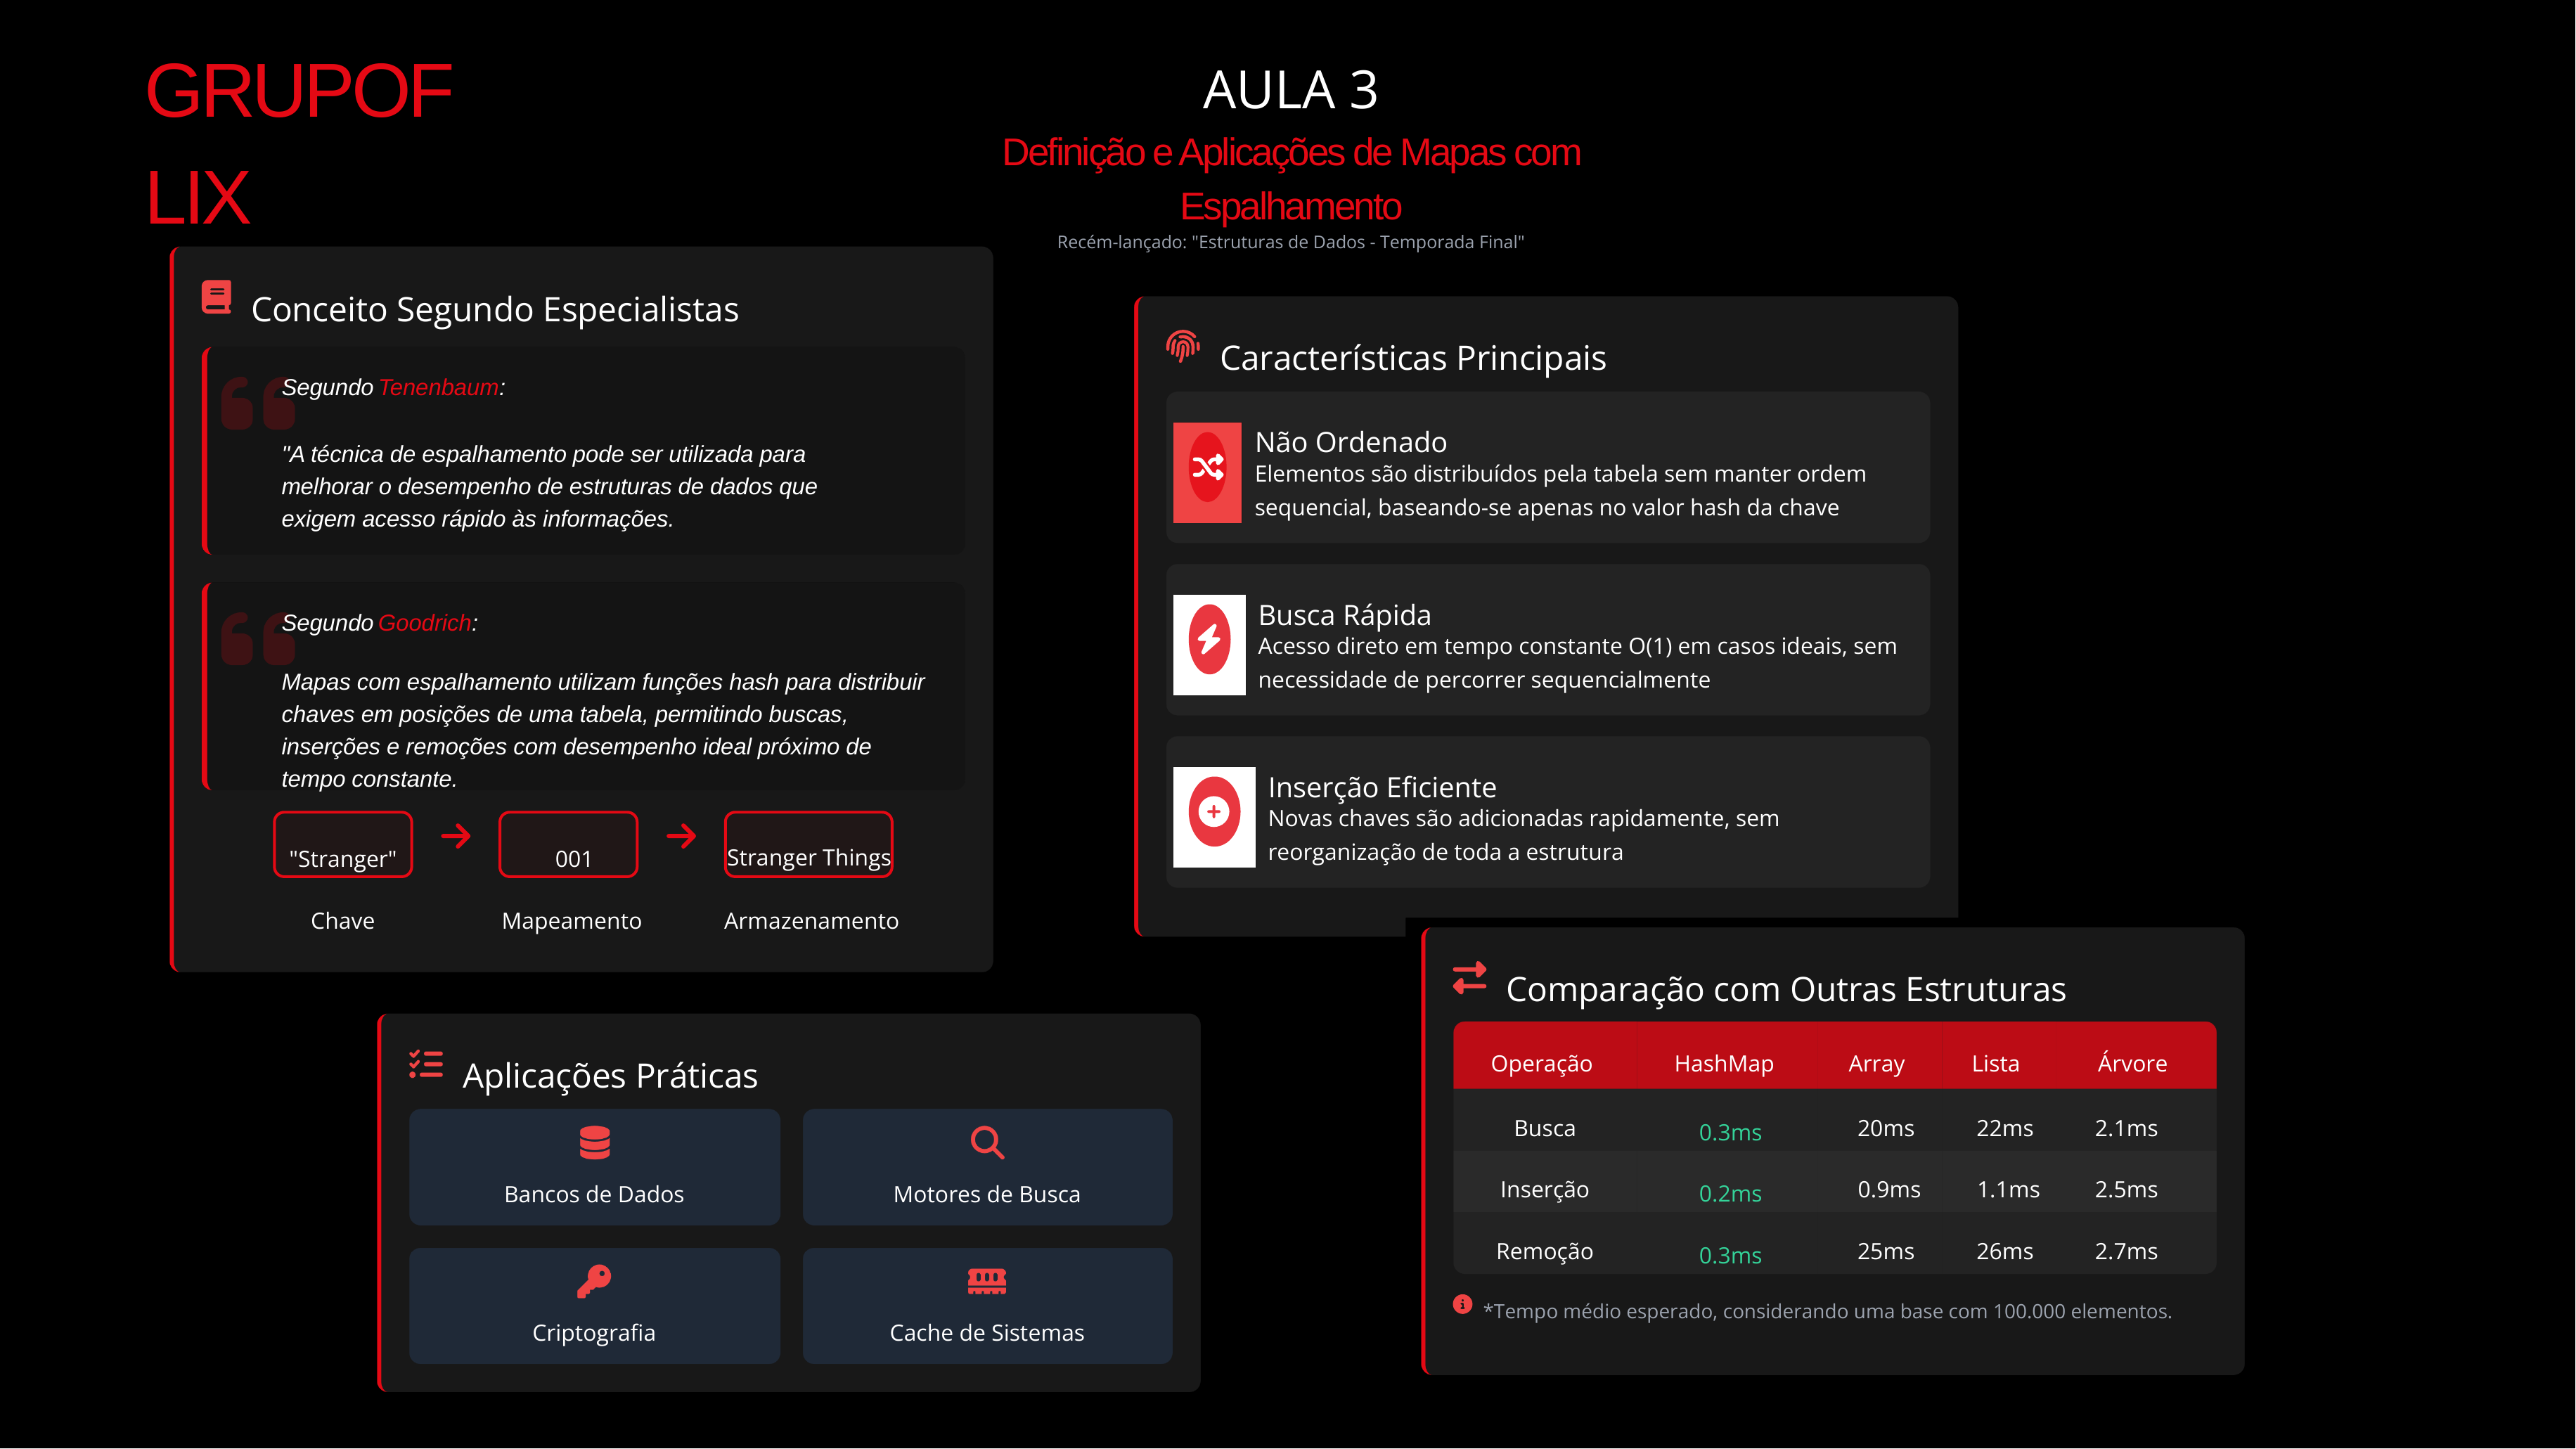

GRUPOFLIX
AULA 3
Definição e Aplicações de Mapas com Espalhamento
Recém-lançado: "Estruturas de Dados - Temporada Final"

 Conceito Segundo Especialistas

Segundo
Tenenbaum:
"A técnica de espalhamento pode ser utilizada para melhorar o desempenho de estruturas de dados que exigem acesso rápido às informações.

Segundo
Goodrich:
Mapas com espalhamento utilizam funções hash para distribuir chaves em posições de uma tabela, permitindo buscas, inserções e remoções com desempenho ideal próximo de tempo constante.

Stranger Things
"Stranger"
001

Chave
Mapeamento
Armazenamento

 Características Principais

Não Ordenado

Elementos são distribuídos pela tabela sem manter ordem sequencial, baseando-se apenas no valor hash da chave

Busca Rápida

Acesso direto em tempo constante O(1) em casos ideais, sem necessidade de percorrer sequencialmente

Inserção Eficiente

Novas chaves são adicionadas rapidamente, sem reorganização de toda a estrutura

 Comparação com Outras Estruturas

Operação
HashMap
Array
Lista
Árvore
 Aplicações Práticas
20ms
22ms
2.1ms
Busca
0.3ms
0.9ms
1.1ms
2.5ms
Inserção
0.2ms
Bancos de Dados
Motores de Busca
25ms
26ms
2.7ms
Remoção
0.3ms

 *Tempo médio esperado, considerando uma base com 100.000 elementos.
Criptografia
Cache de Sistemas